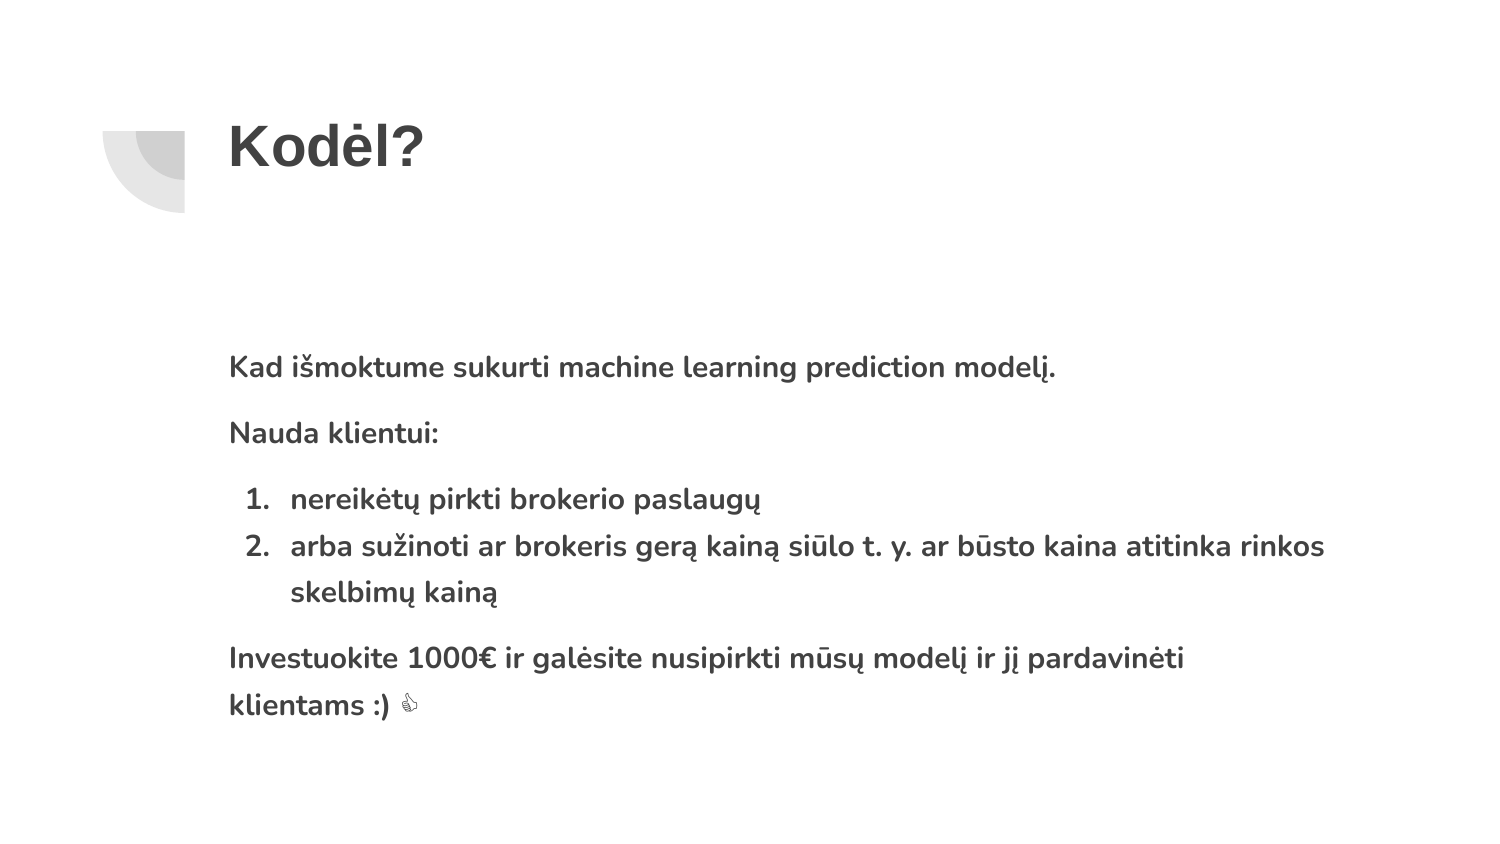

# Kodėl?
Kad išmoktume sukurti machine learning prediction modelį.
Nauda klientui:
nereikėtų pirkti brokerio paslaugų
arba sužinoti ar brokeris gerą kainą siūlo t. y. ar būsto kaina atitinka rinkos skelbimų kainą
Investuokite 1000€ ir galėsite nusipirkti mūsų modelį ir jį pardavinėti klientams :) 👍